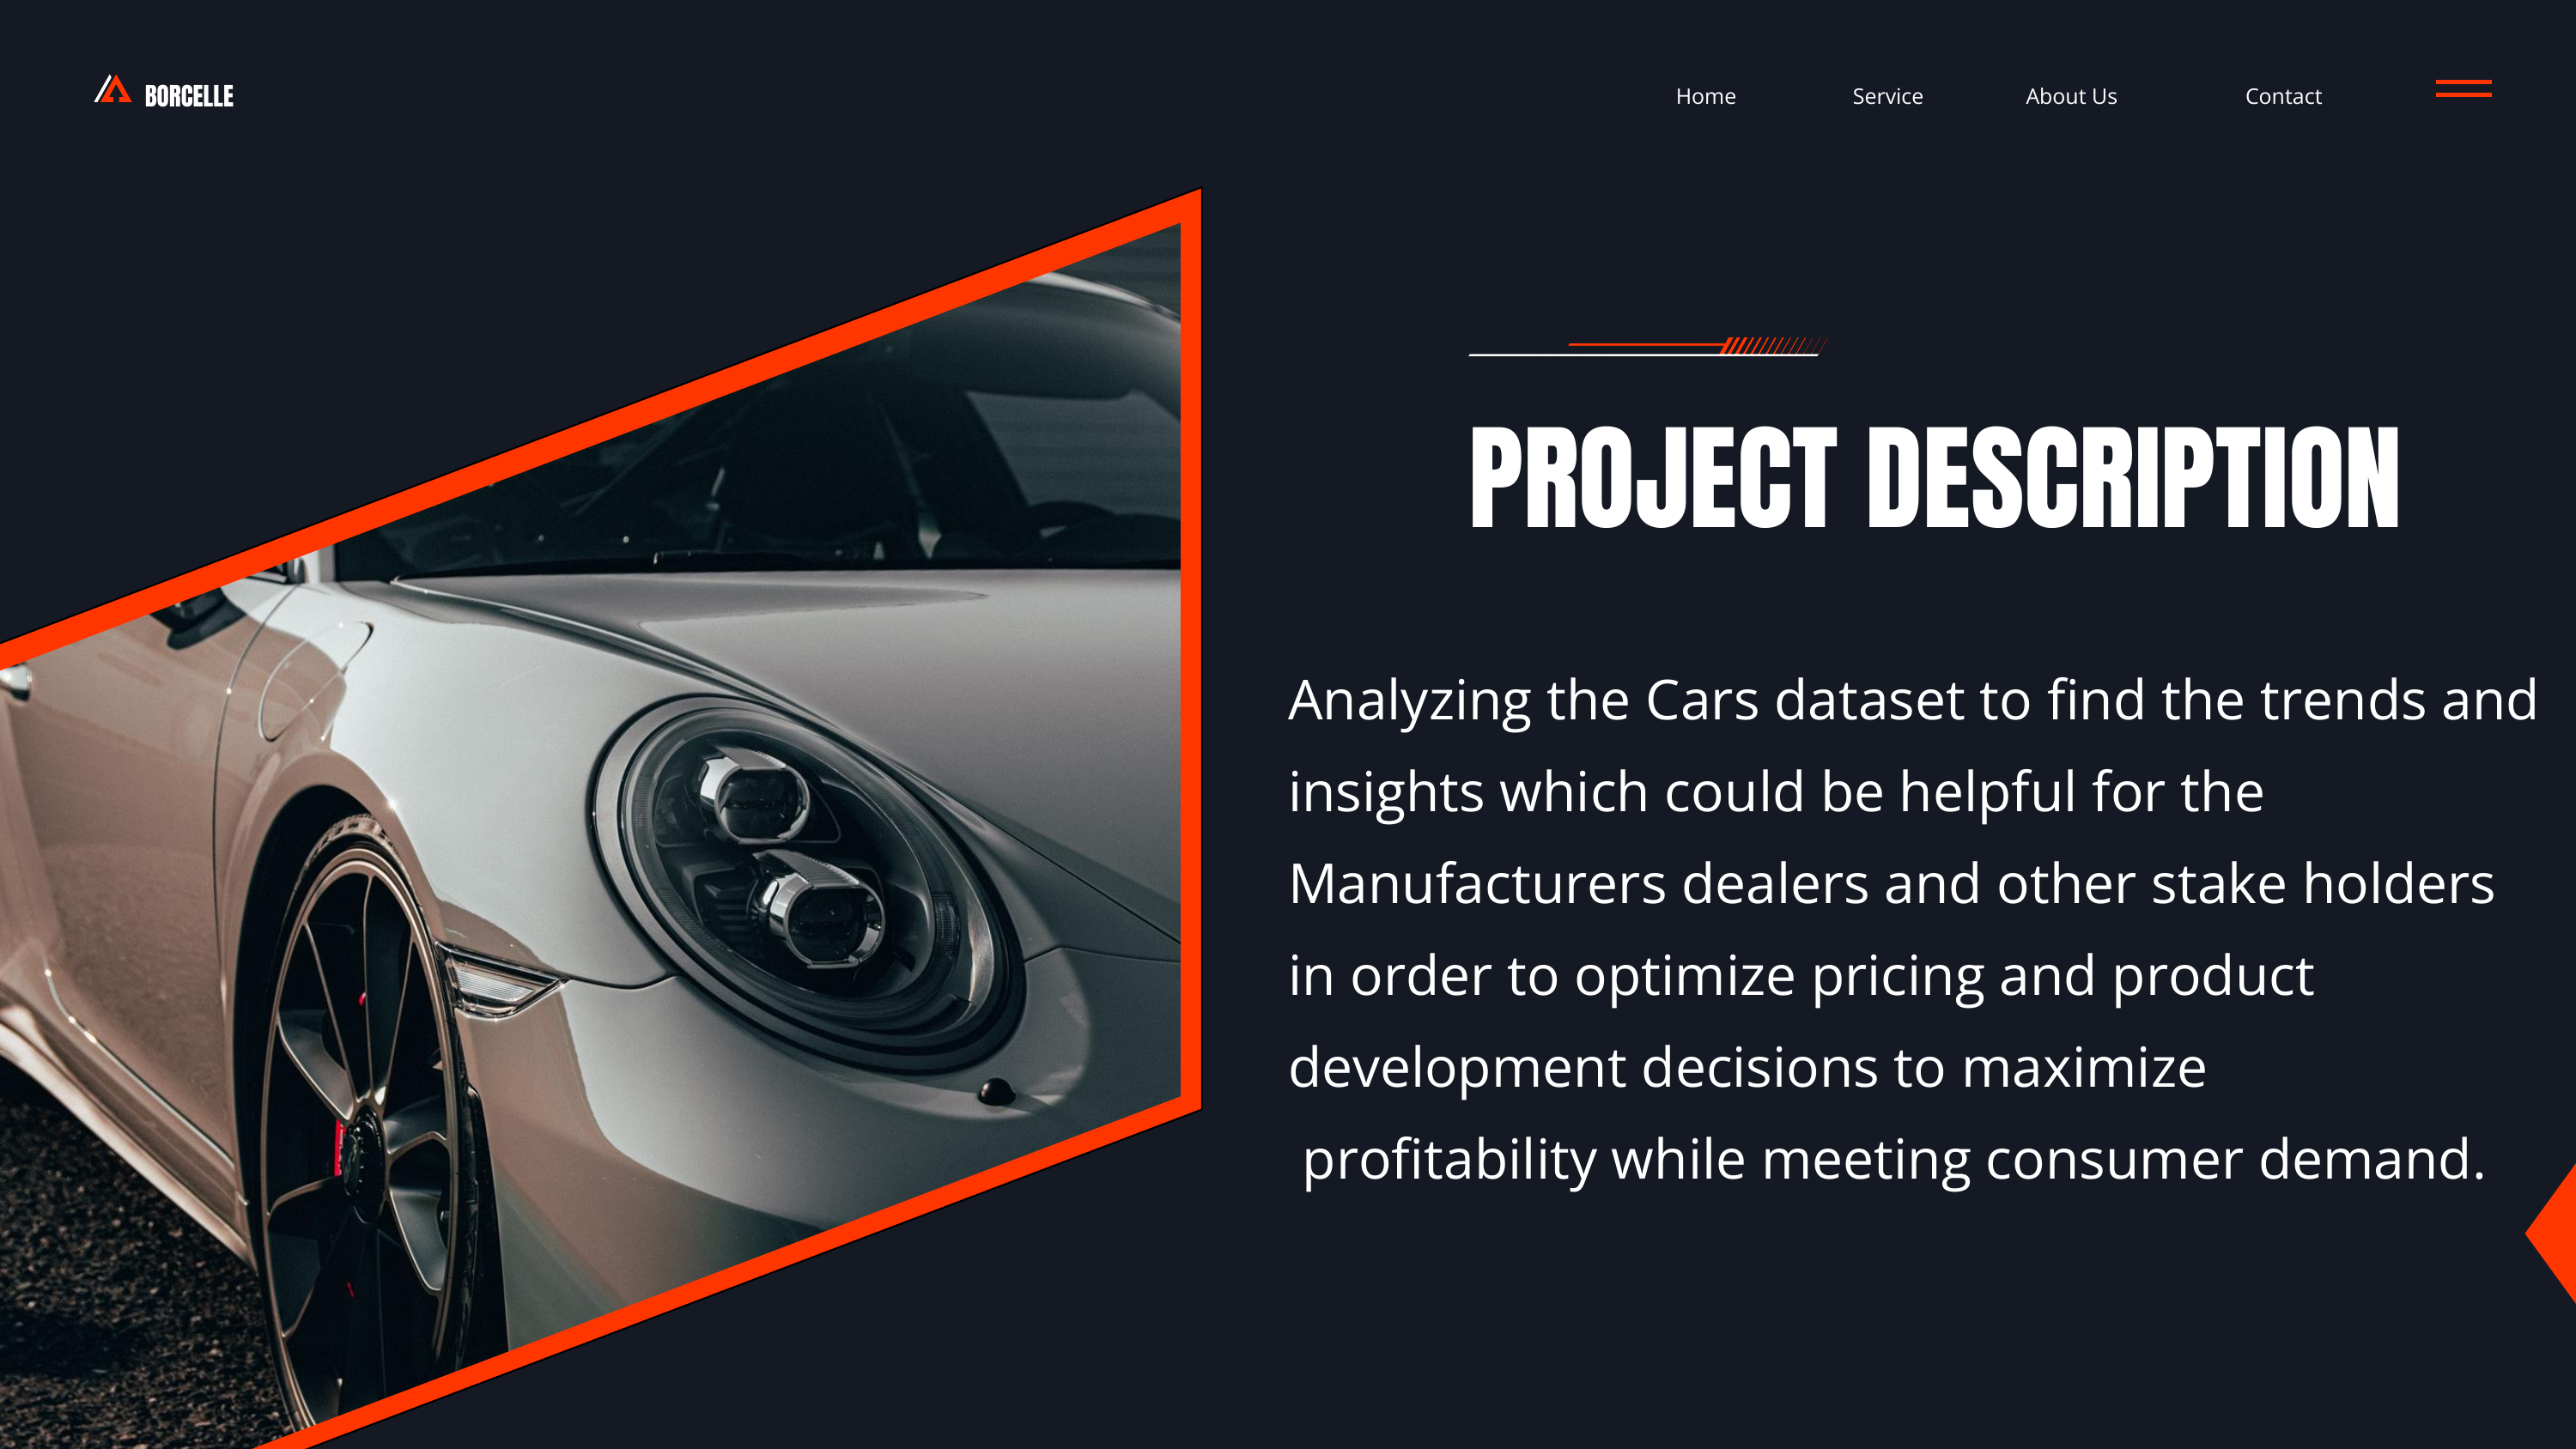

BORCELLE
Home
Service
About Us
Contact

PROJECT DESCRIPTION
Analyzing the Cars dataset to find the trends and insights which could be helpful for the Manufacturers dealers and other stake holders in order to optimize pricing and product development decisions to maximize
 profitability while meeting consumer demand.